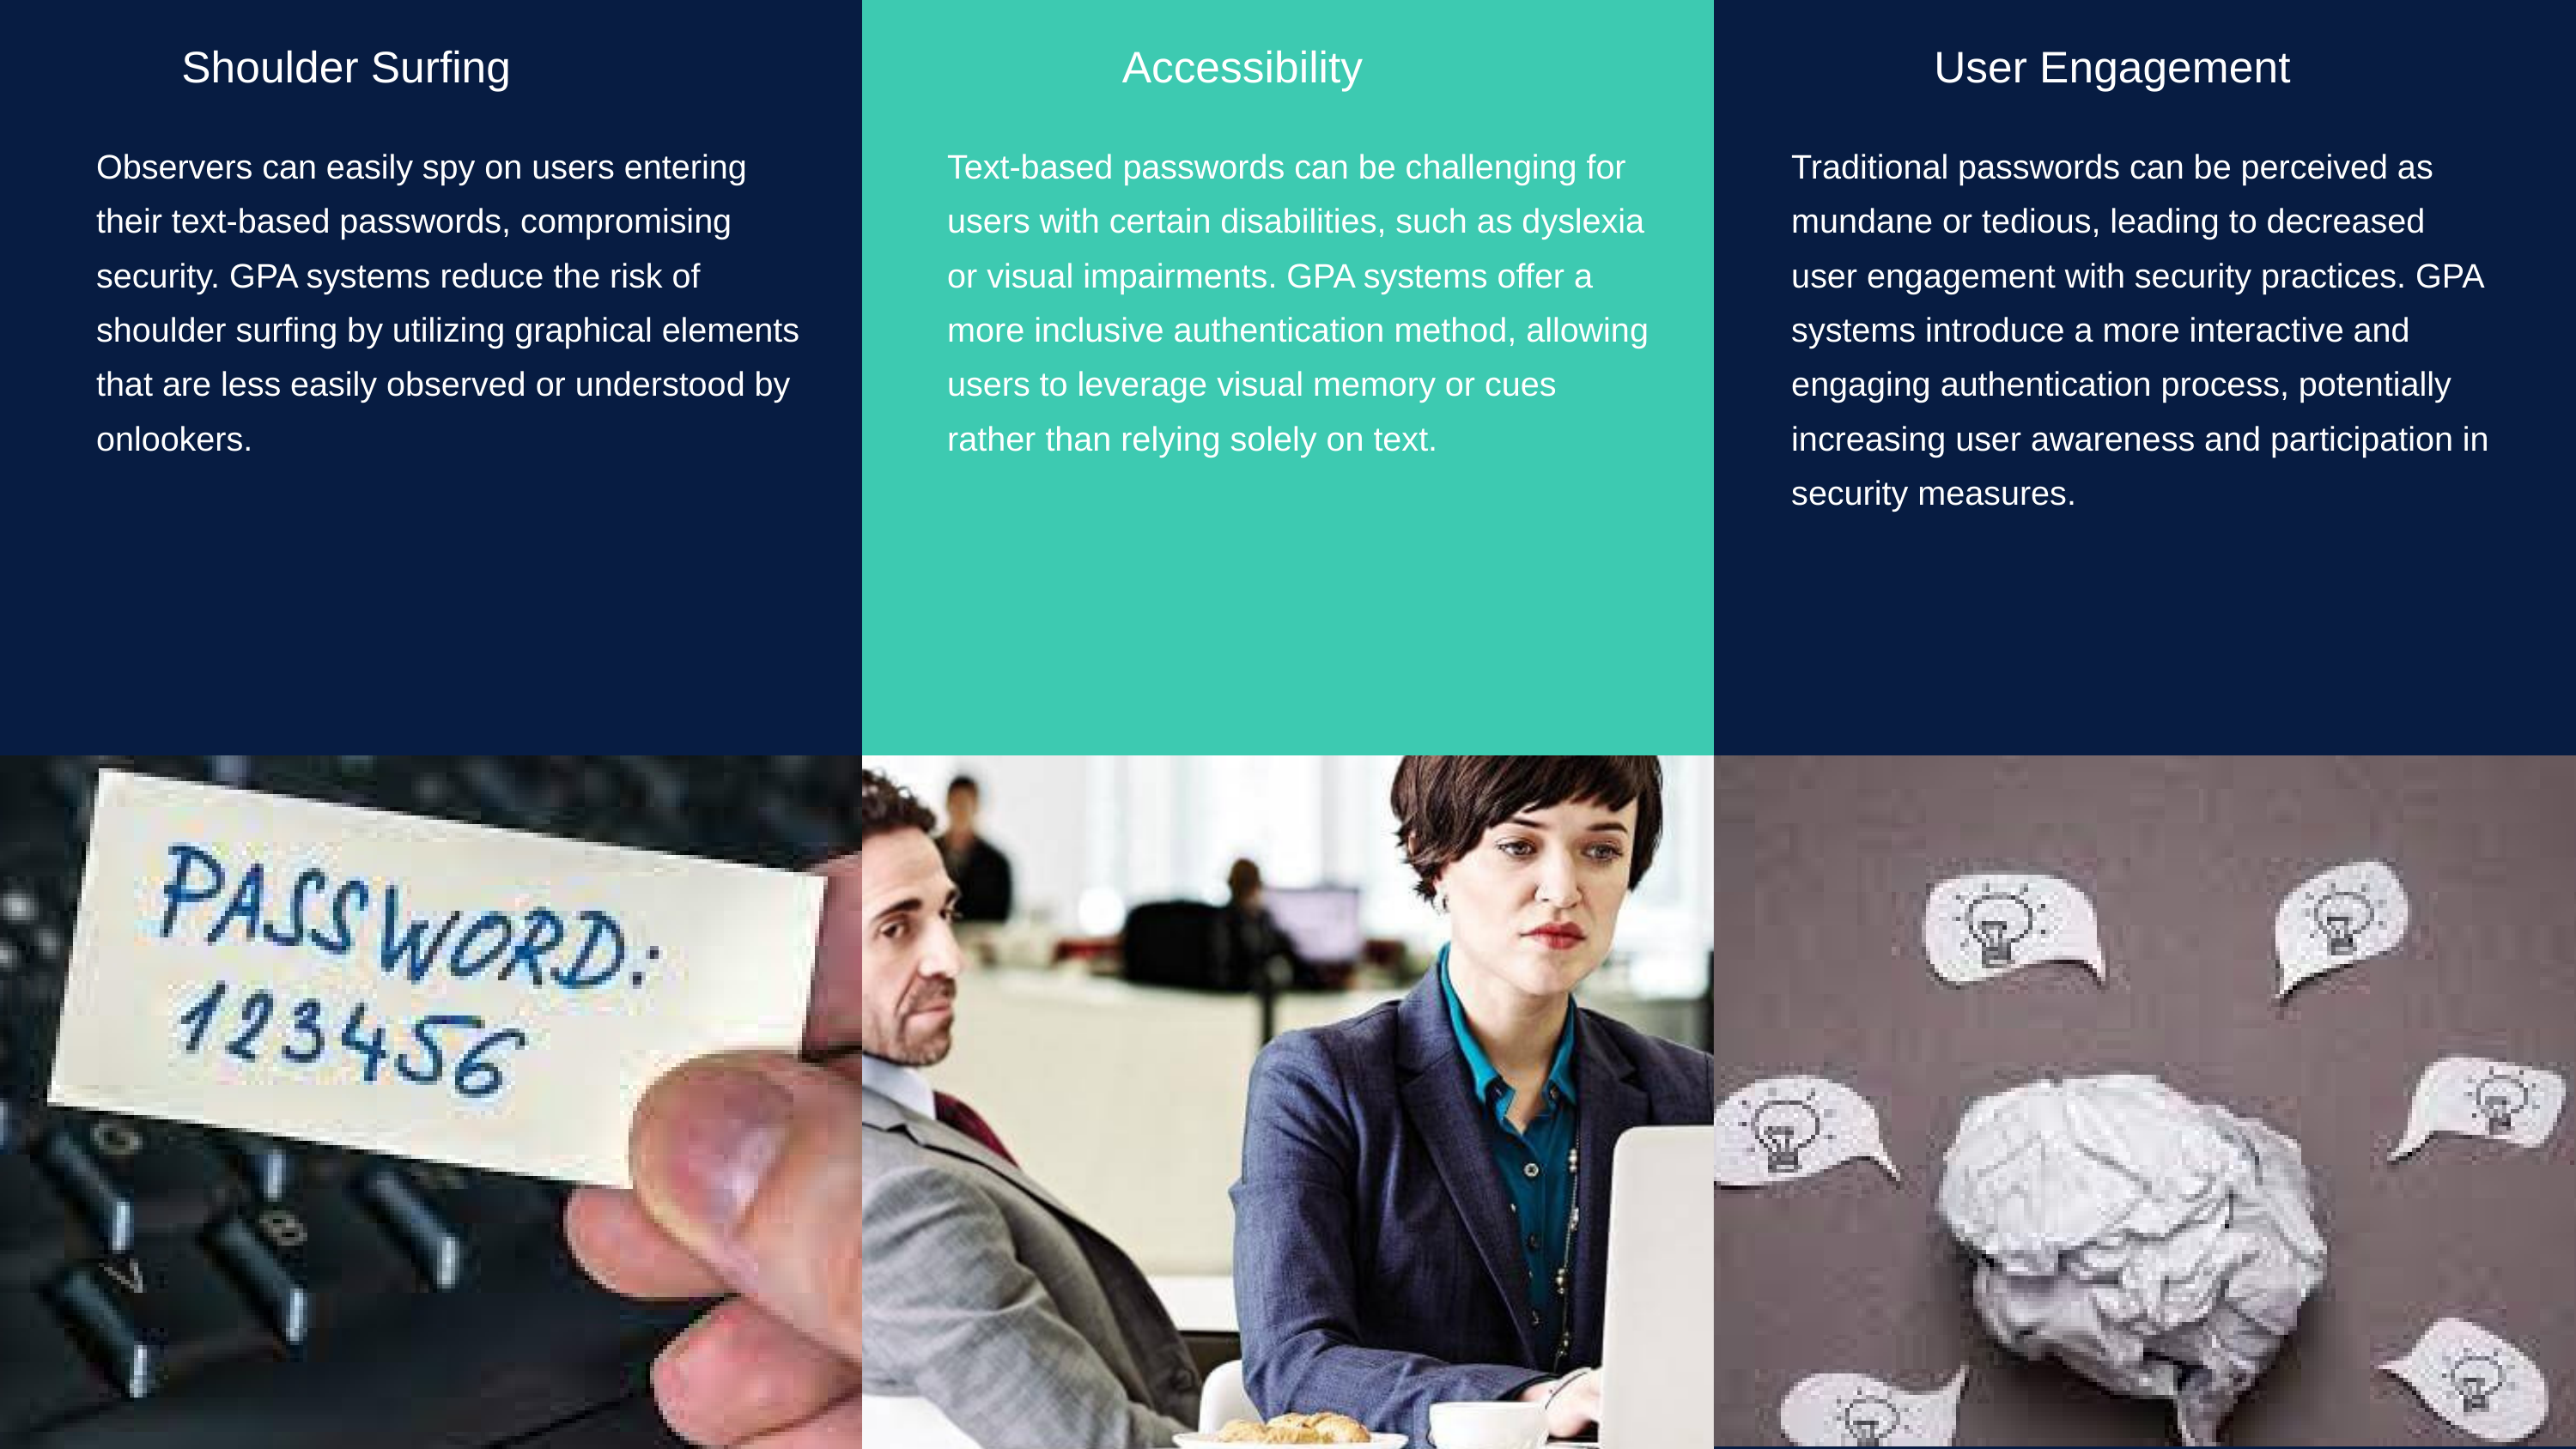

Shoulder Surfing
Accessibility
User Engagement
Observers can easily spy on users entering their text-based passwords, compromising security. GPA systems reduce the risk of shoulder surfing by utilizing graphical elements that are less easily observed or understood by onlookers.
Text-based passwords can be challenging for users with certain disabilities, such as dyslexia or visual impairments. GPA systems offer a more inclusive authentication method, allowing users to leverage visual memory or cues rather than relying solely on text.
Traditional passwords can be perceived as mundane or tedious, leading to decreased user engagement with security practices. GPA systems introduce a more interactive and engaging authentication process, potentially increasing user awareness and participation in security measures.

Problem 2